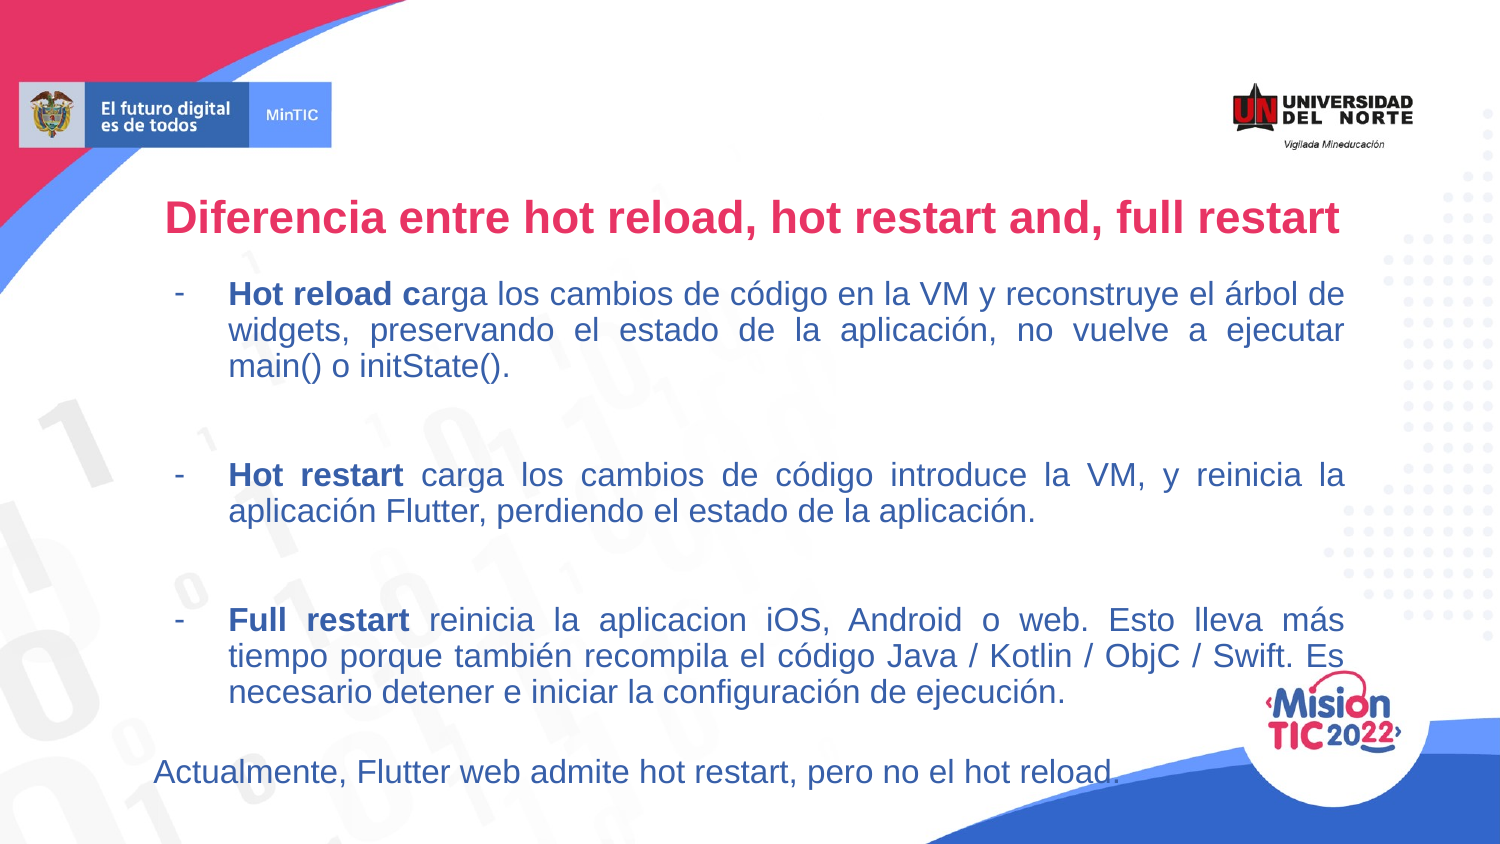

Diferencia entre hot reload, hot restart and, full restart
Hot reload carga los cambios de código en la VM y reconstruye el árbol de widgets, preservando el estado de la aplicación, no vuelve a ejecutar main() o initState().

Hot restart carga los cambios de código introduce la VM, y reinicia la aplicación Flutter, perdiendo el estado de la aplicación.

Full restart reinicia la aplicacion iOS, Android o web. Esto lleva más tiempo porque también recompila el código Java / Kotlin / ObjC / Swift. Es necesario detener e iniciar la configuración de ejecución.

Actualmente, Flutter web admite hot restart, pero no el hot reload.